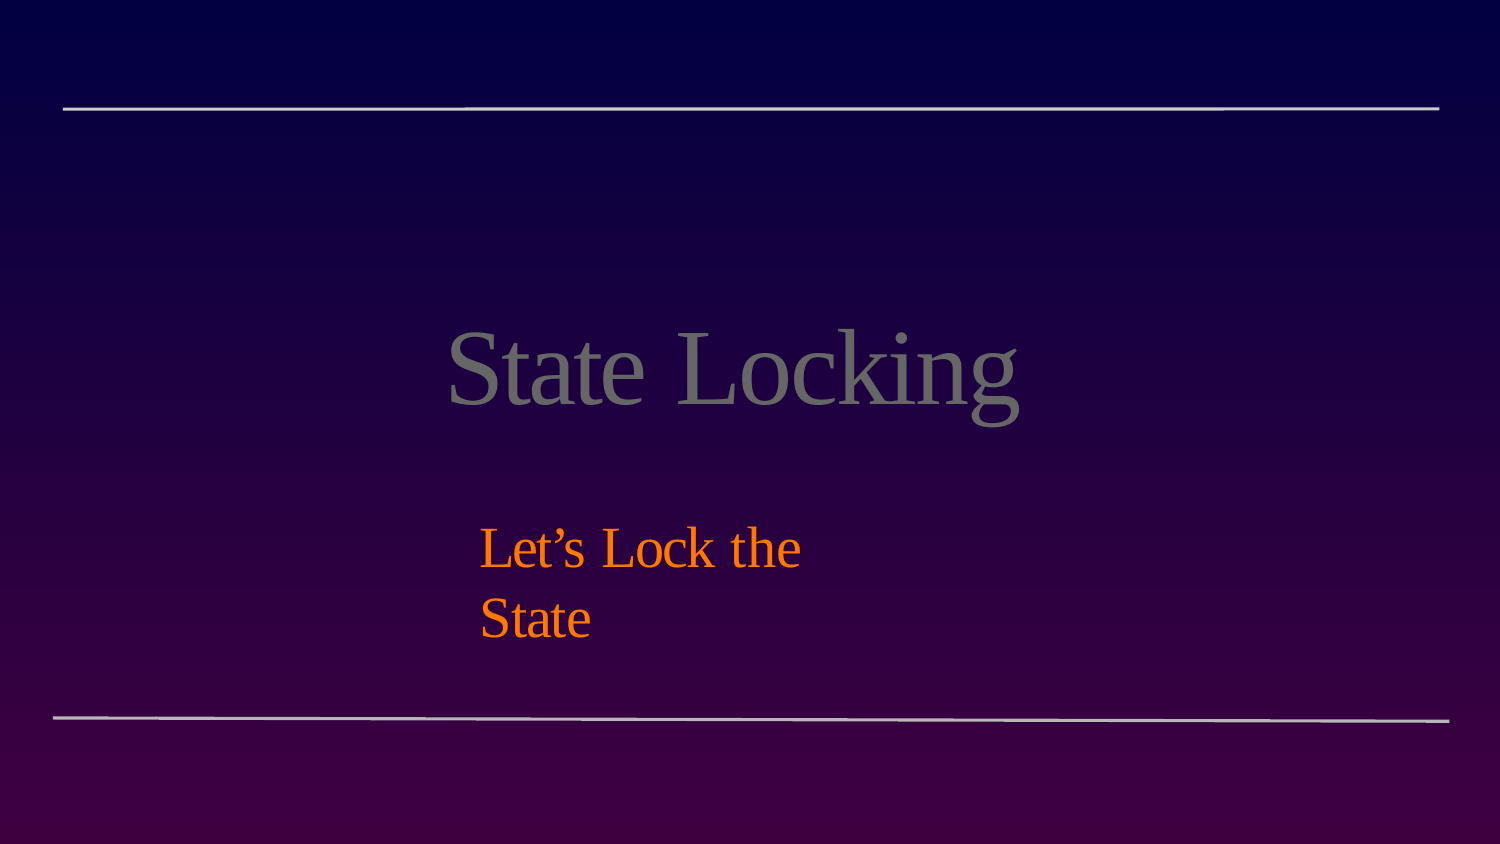

# State Locking
Let’s Lock the State